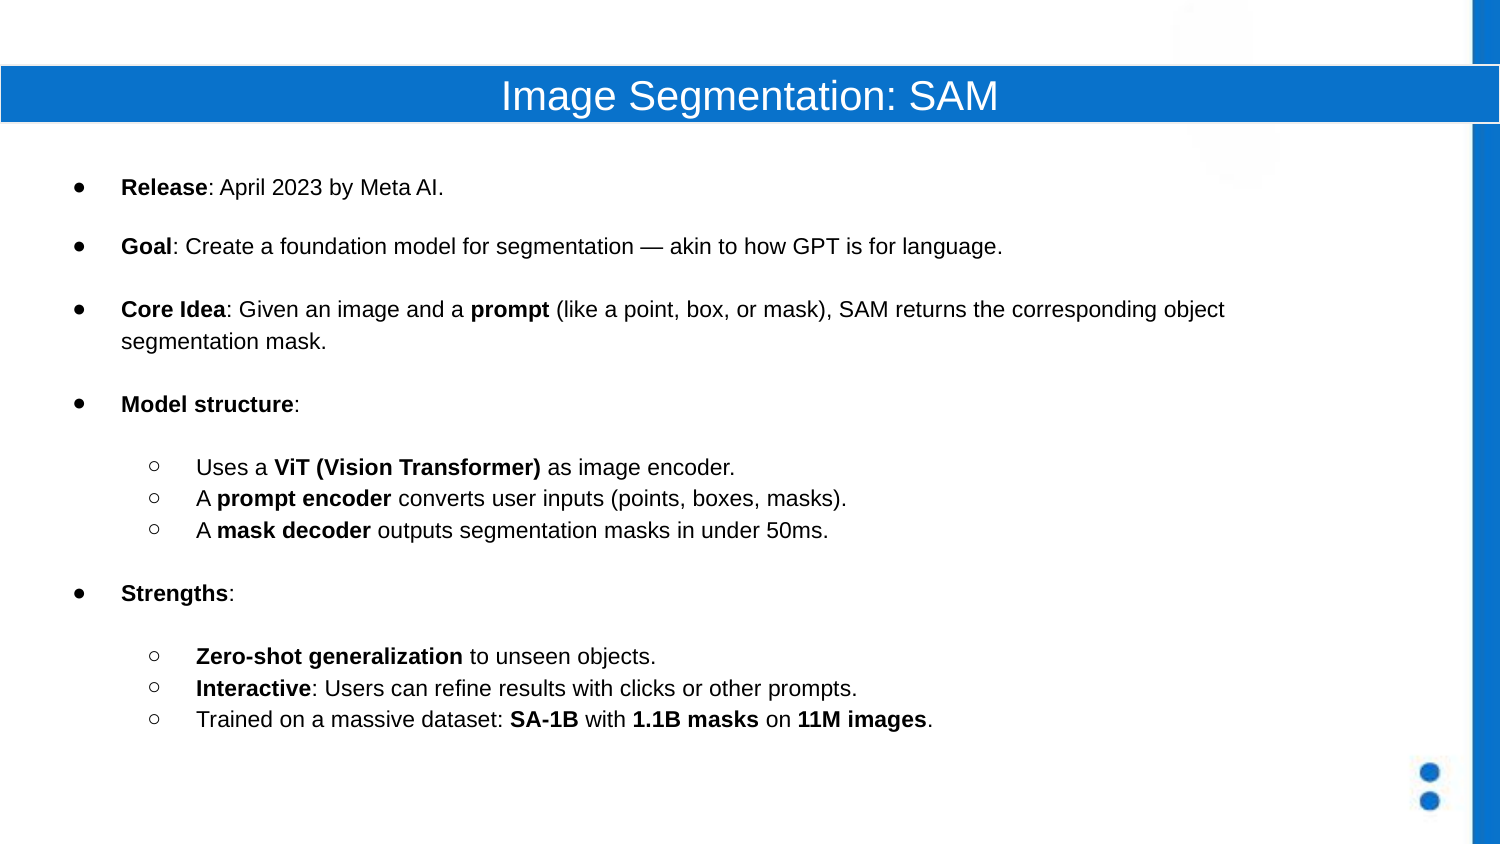

Image Segmentation: SAM
Release: April 2023 by Meta AI.
Goal: Create a foundation model for segmentation — akin to how GPT is for language.
Core Idea: Given an image and a prompt (like a point, box, or mask), SAM returns the corresponding object segmentation mask.
Model structure:
Uses a ViT (Vision Transformer) as image encoder.
A prompt encoder converts user inputs (points, boxes, masks).
A mask decoder outputs segmentation masks in under 50ms.
Strengths:
Zero-shot generalization to unseen objects.
Interactive: Users can refine results with clicks or other prompts.
Trained on a massive dataset: SA-1B with 1.1B masks on 11M images.